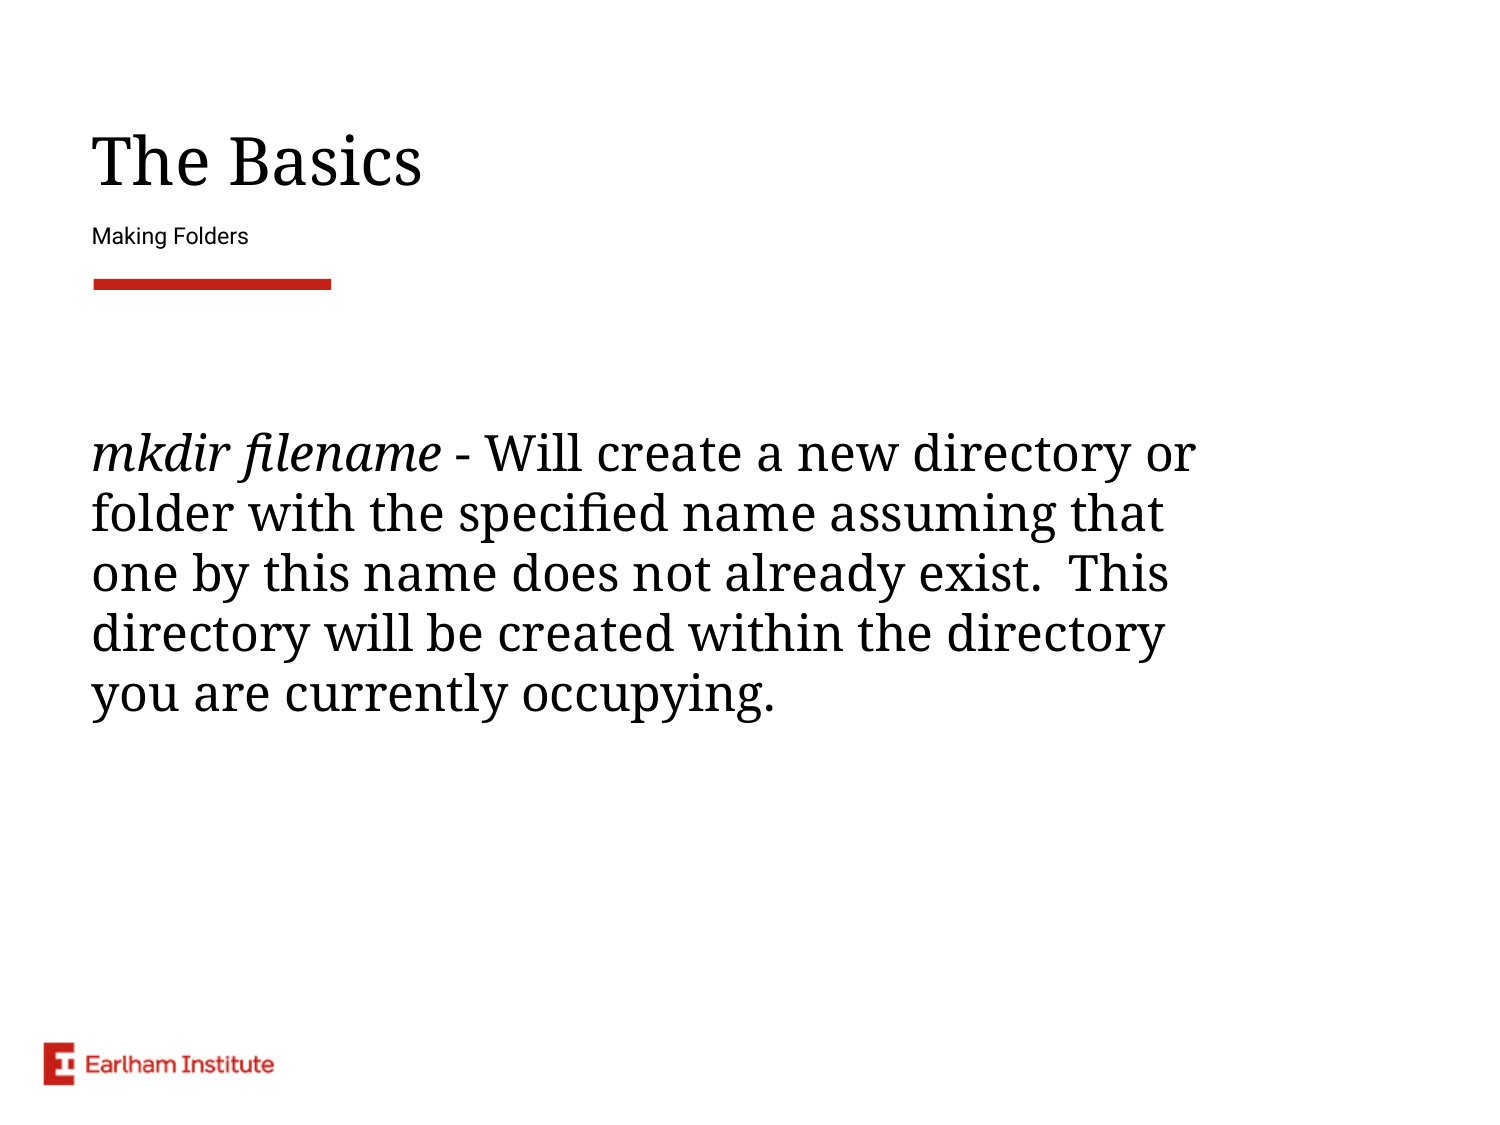

# The Basics
Making Folders

mkdir filename - Will create a new directory or folder with the specified name assuming that one by this name does not already exist.  This directory will be created within the directory you are currently occupying.